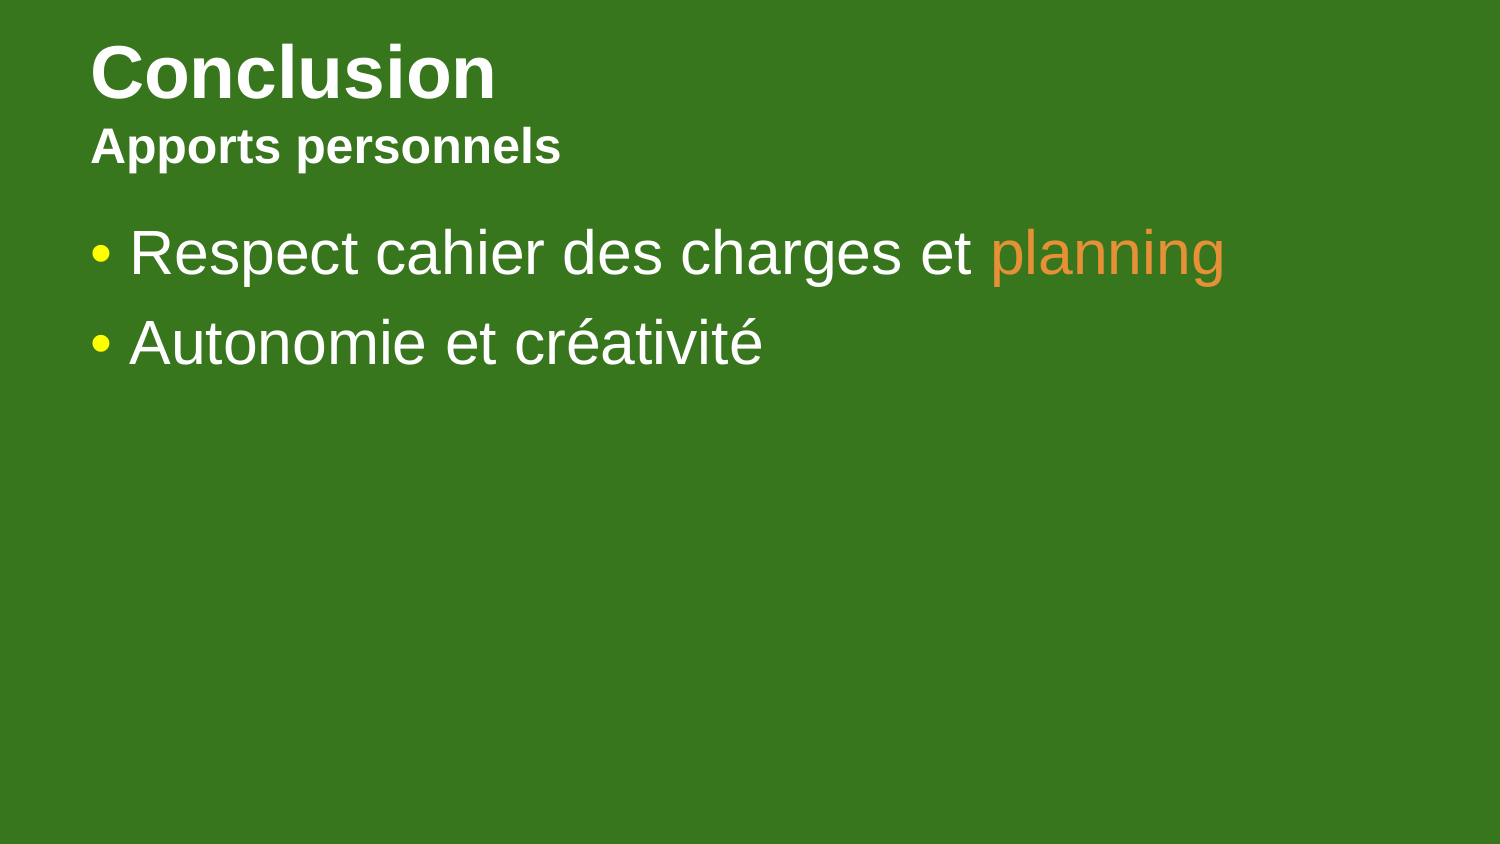

# Conclusion
Apports personnels
• Respect cahier des charges et planning

• Autonomie et créativité